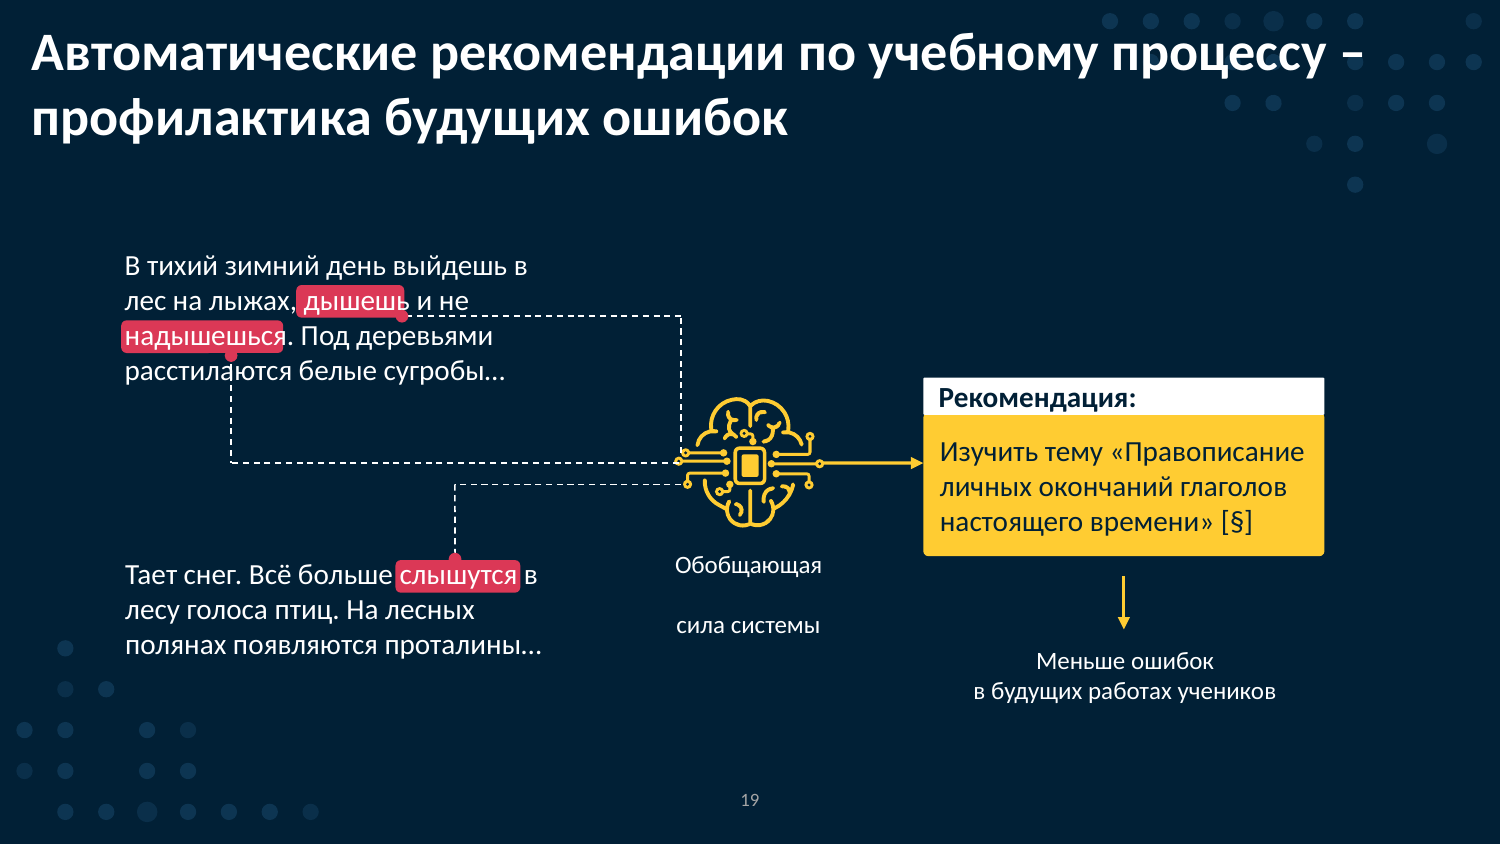

Автоматические рекомендации по учебному процессу – профилактика будущих ошибок
В тихий зимний день выйдешь в лес на лыжах, дышешь и не надышешься. Под деревьями расстилаются белые сугробы…

Рекомендация:

Изучить тему «Правописание личных окончаний глаголов настоящего времени» [§]
Тает снег. Всё больше слышутся в лесу голоса птиц. На лесных полянах появляются проталины…
Обобщающая
сила системы

Меньше ошибок
в будущих работах учеников
19